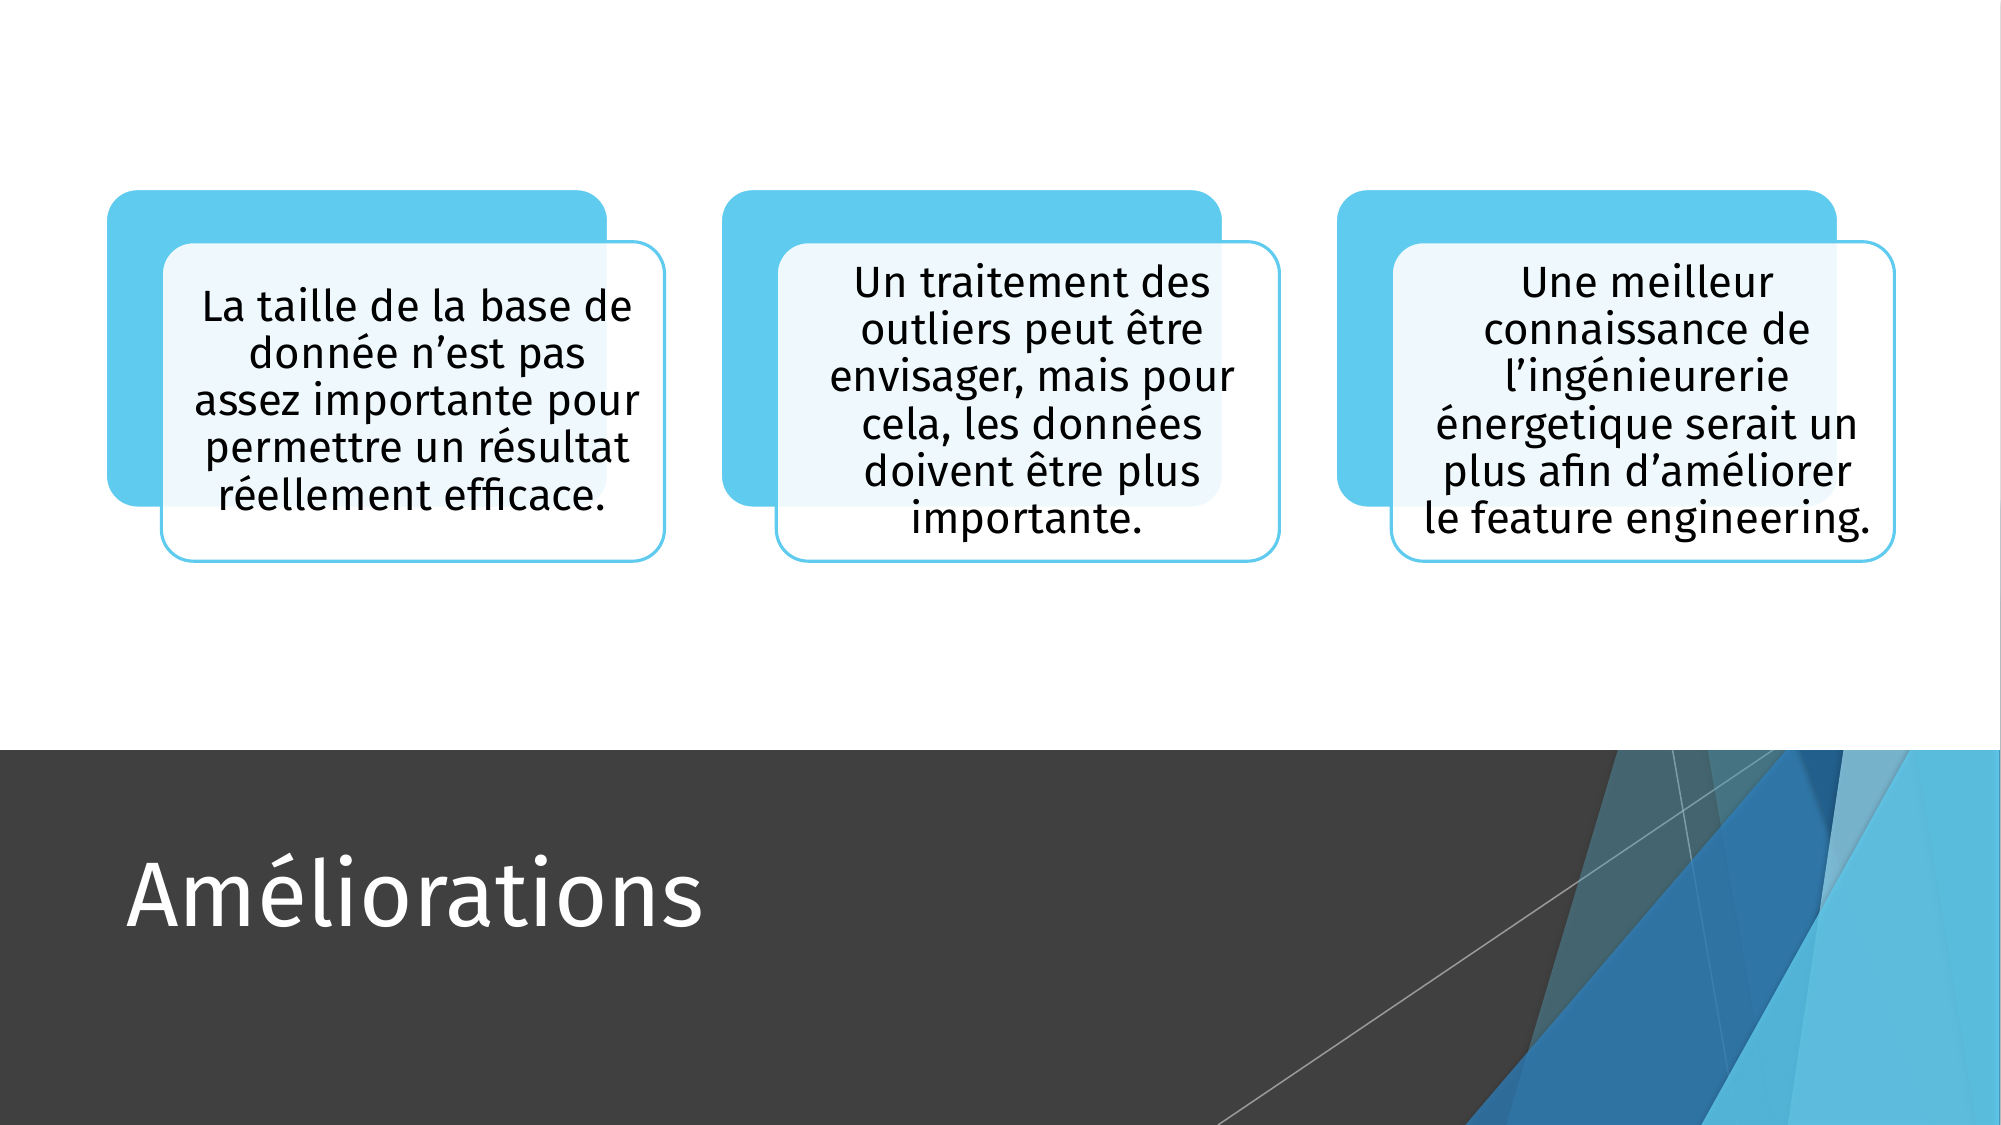

La taille de la base de donnée n’est pas assez importante pour permettre un résultat réellement efficace.
Un traitement des outliers peut être envisager, mais pour cela, les données doivent être plus importante.
Une meilleur connaissance de l’ingénieurerie énergetique serait un plus afin d’améliorer le feature engineering.

# Améliorations